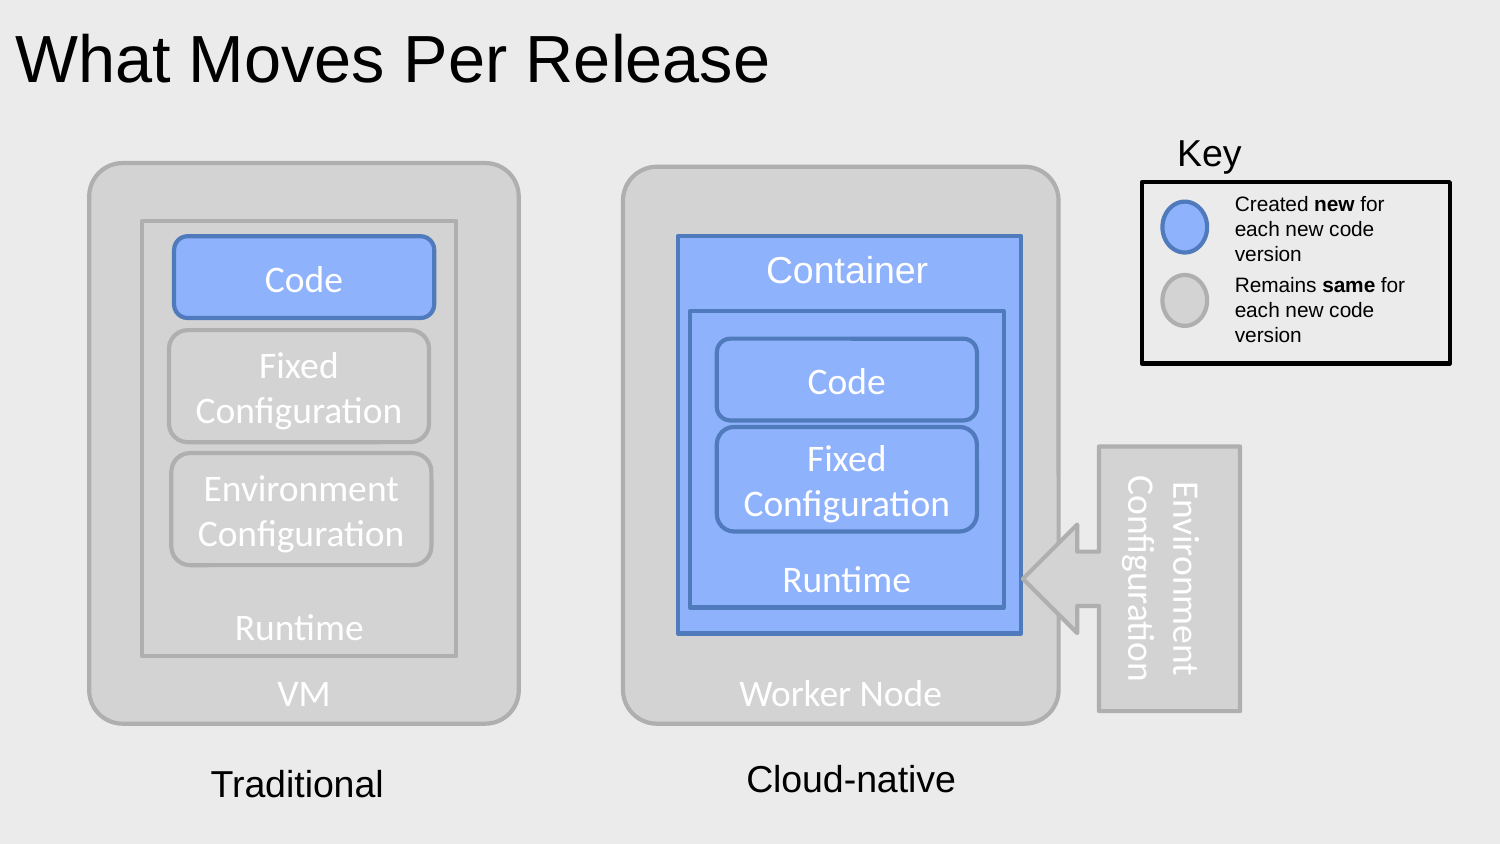

What Moves Per Release
Key
VM
Worker Node

Created new for each new code version

Runtime
Code

Container
Remains same for each new code version

Runtime
Fixed
Configuration
Code
Fixed
Configuration
Environment
Configuration
Environment Configuration
Cloud-native
Traditional
17